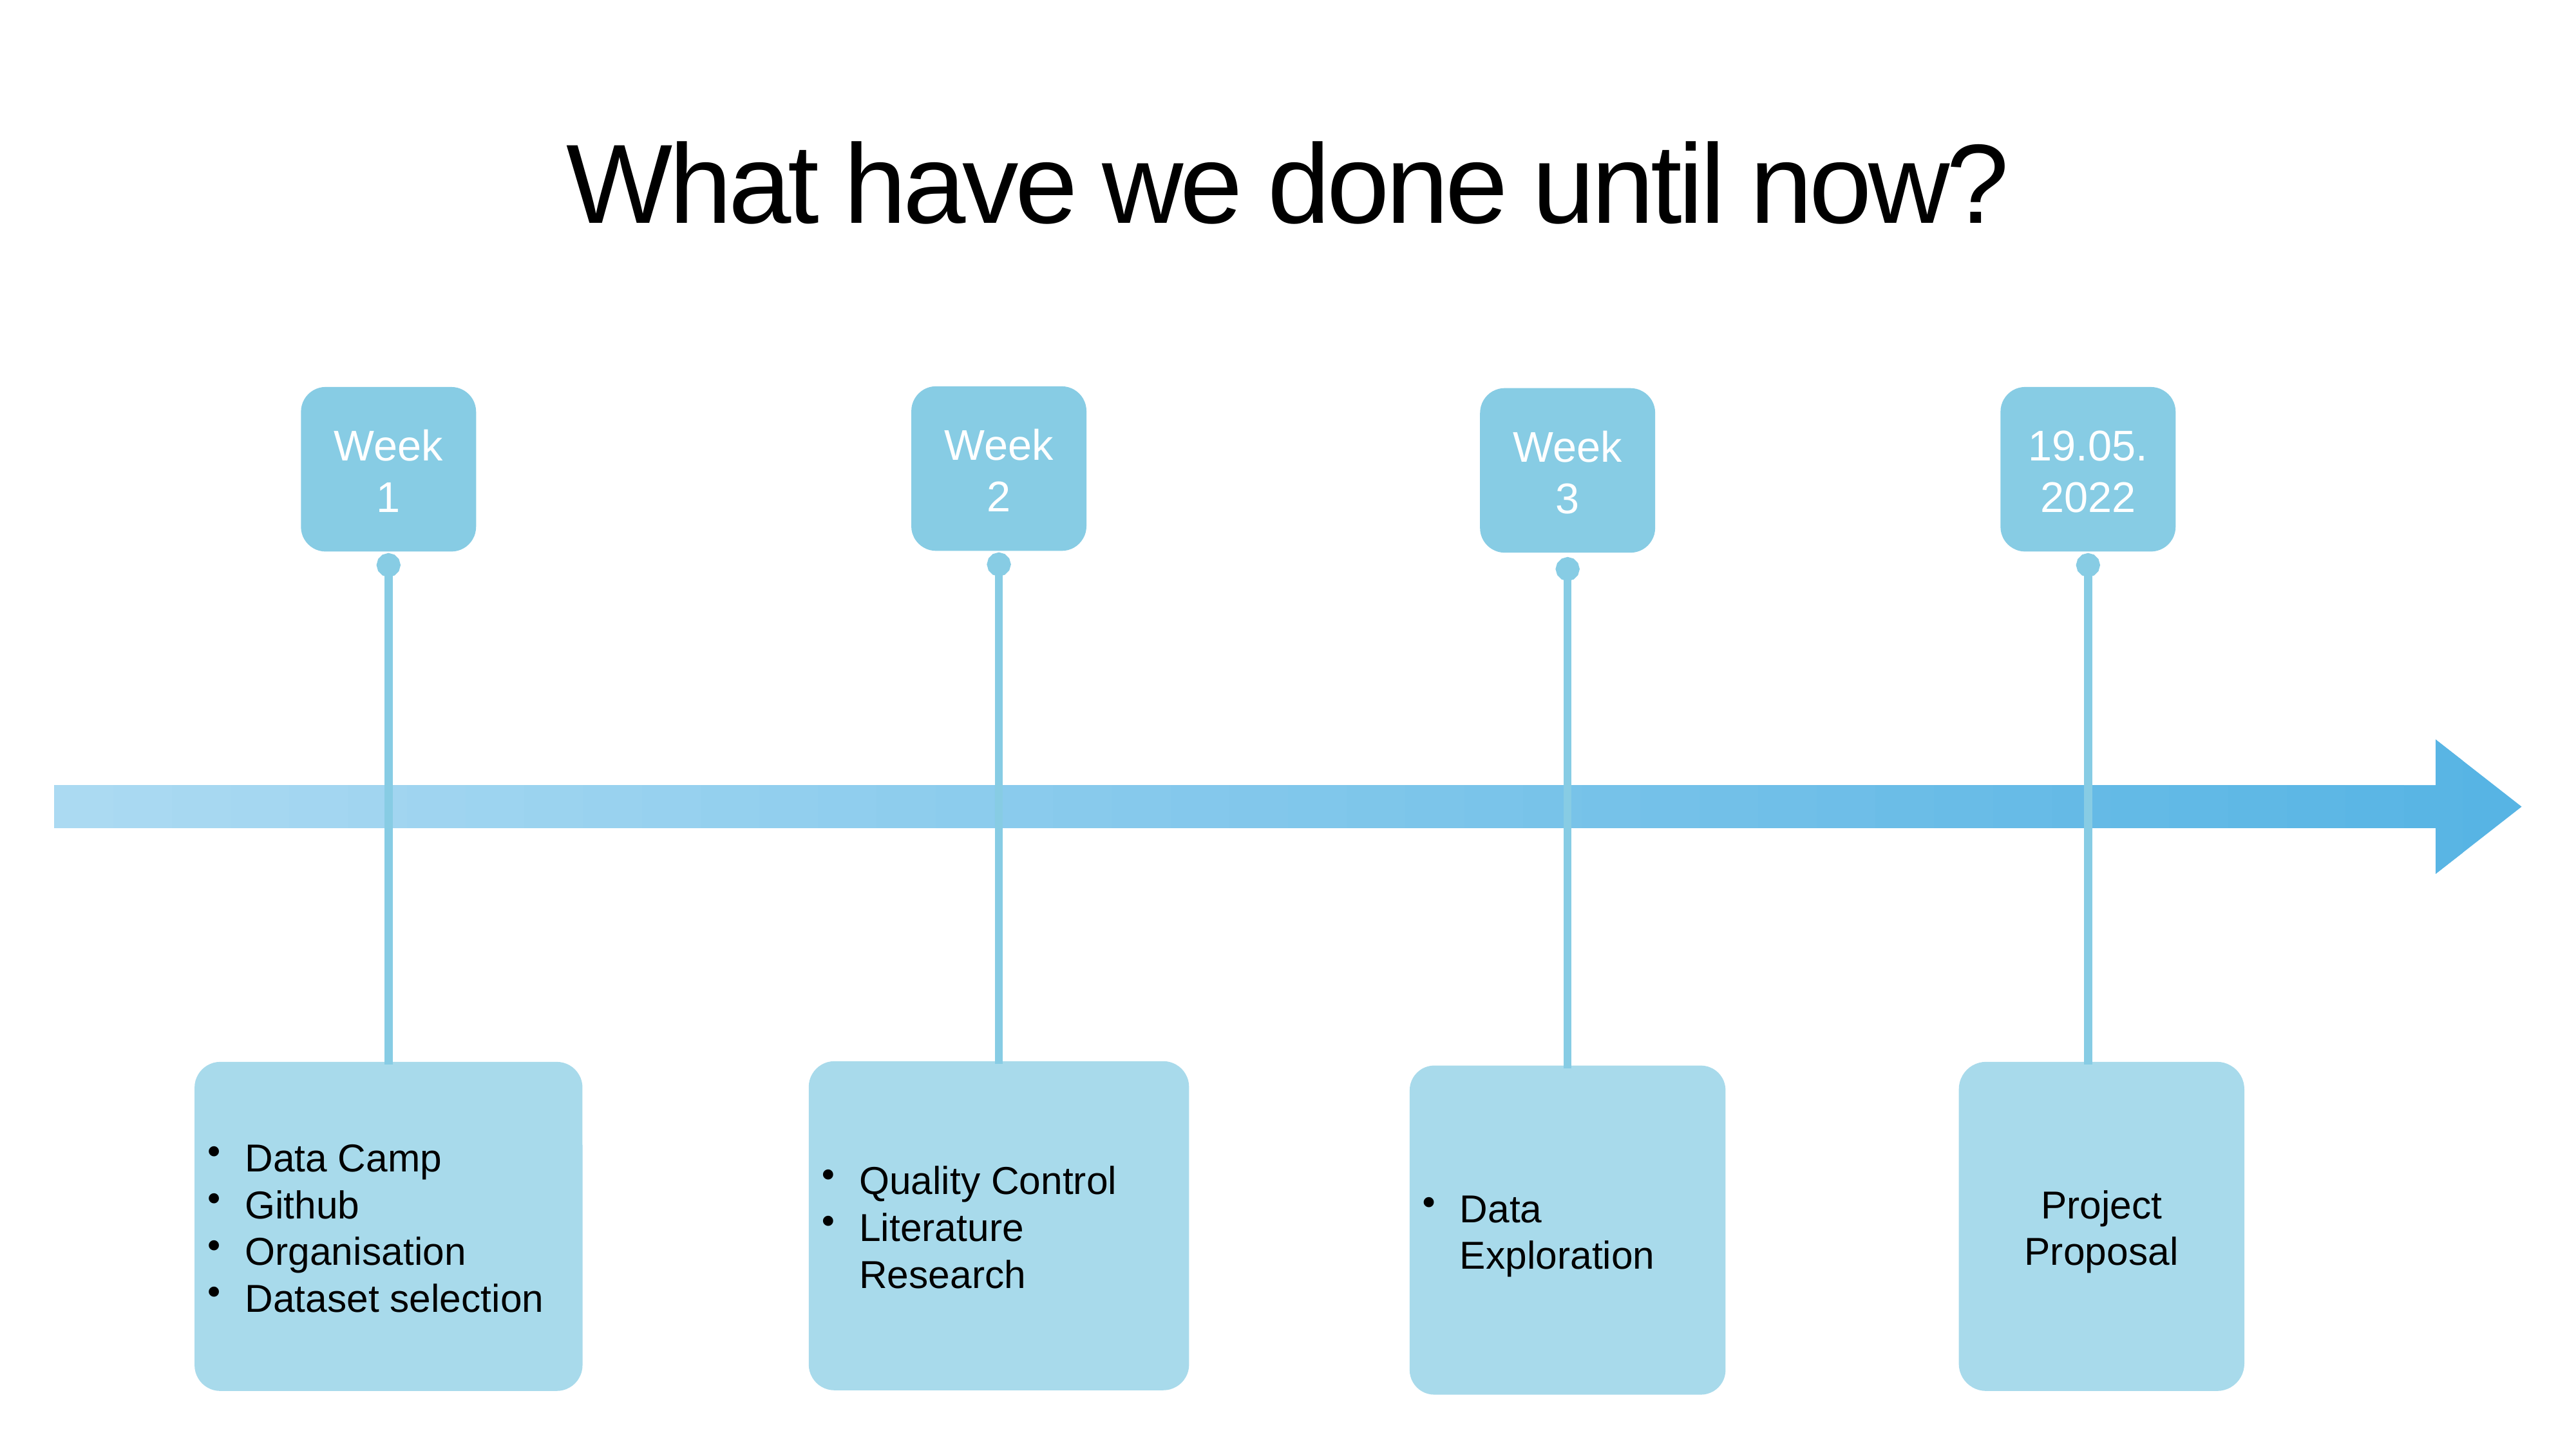

# What have we done until now?
Week
2

Quality Control
Literature Research
Week
1

Data Camp
Github
Organisation
Dataset selection
19.05.
2022

Project Proposal
Week
3

Data Exploration